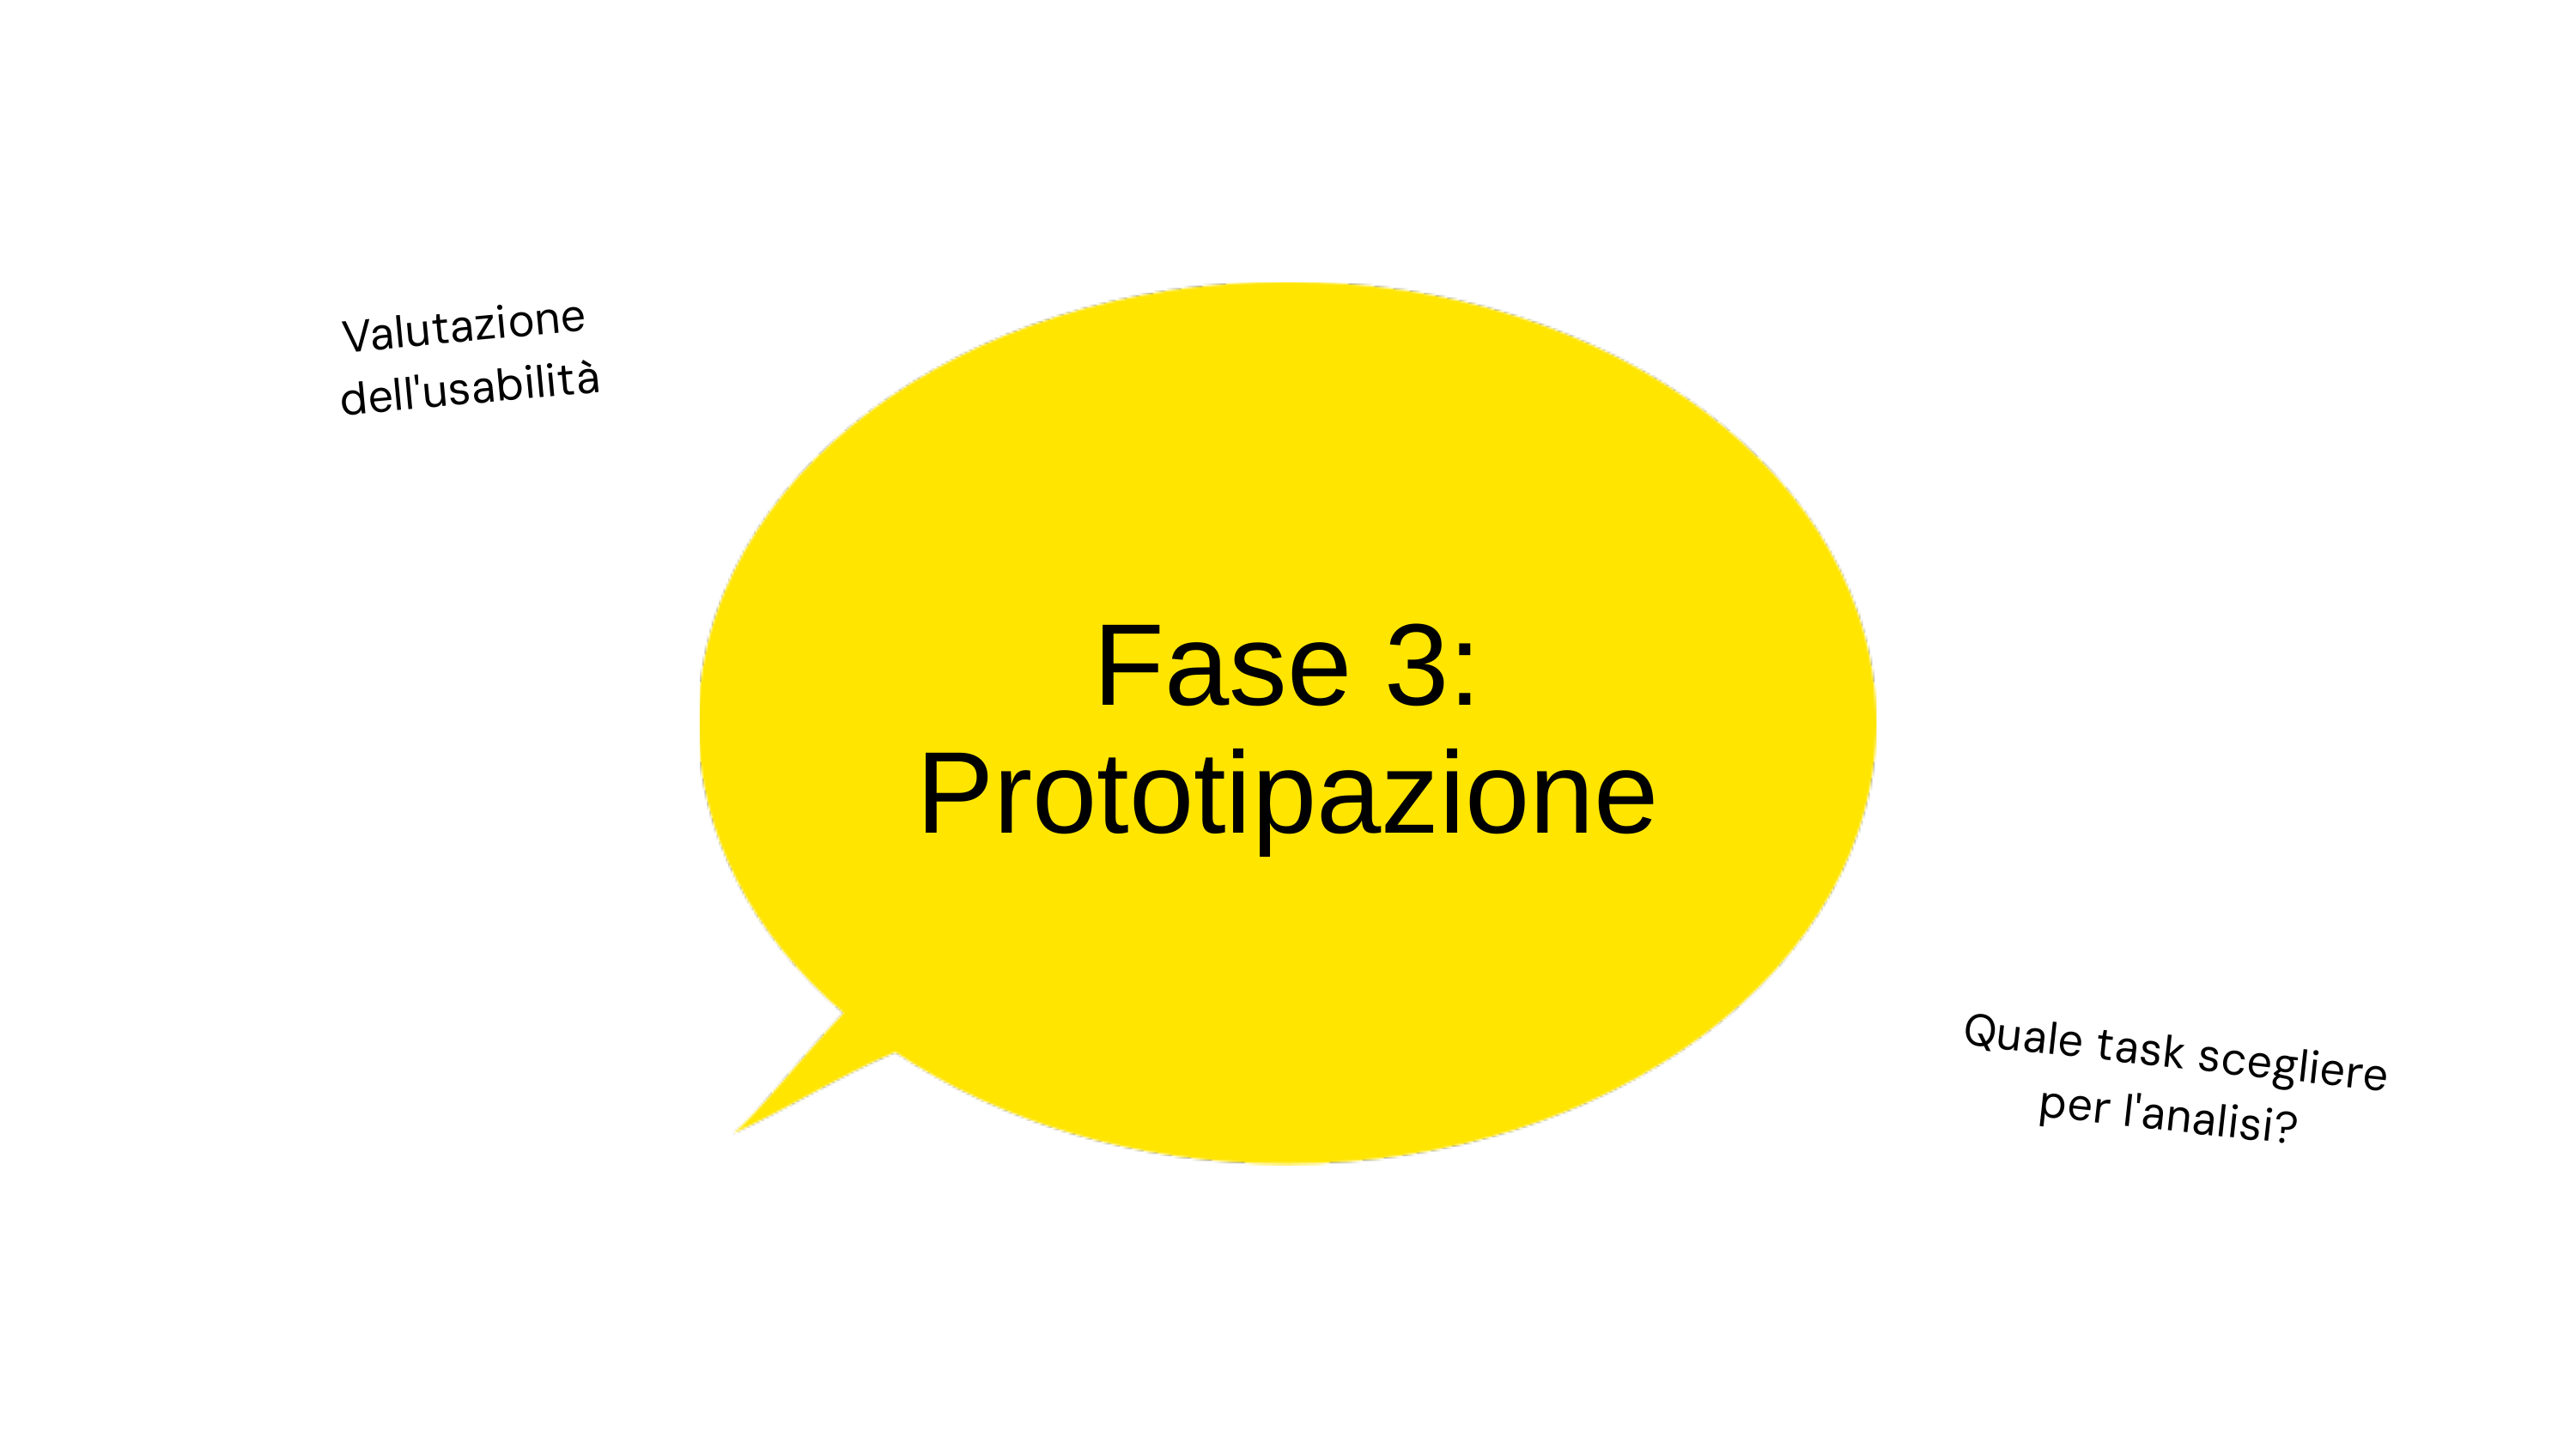

Valutazione dell'usabilità
Fase 3: Prototipazione
Quale task scegliere per l'analisi?